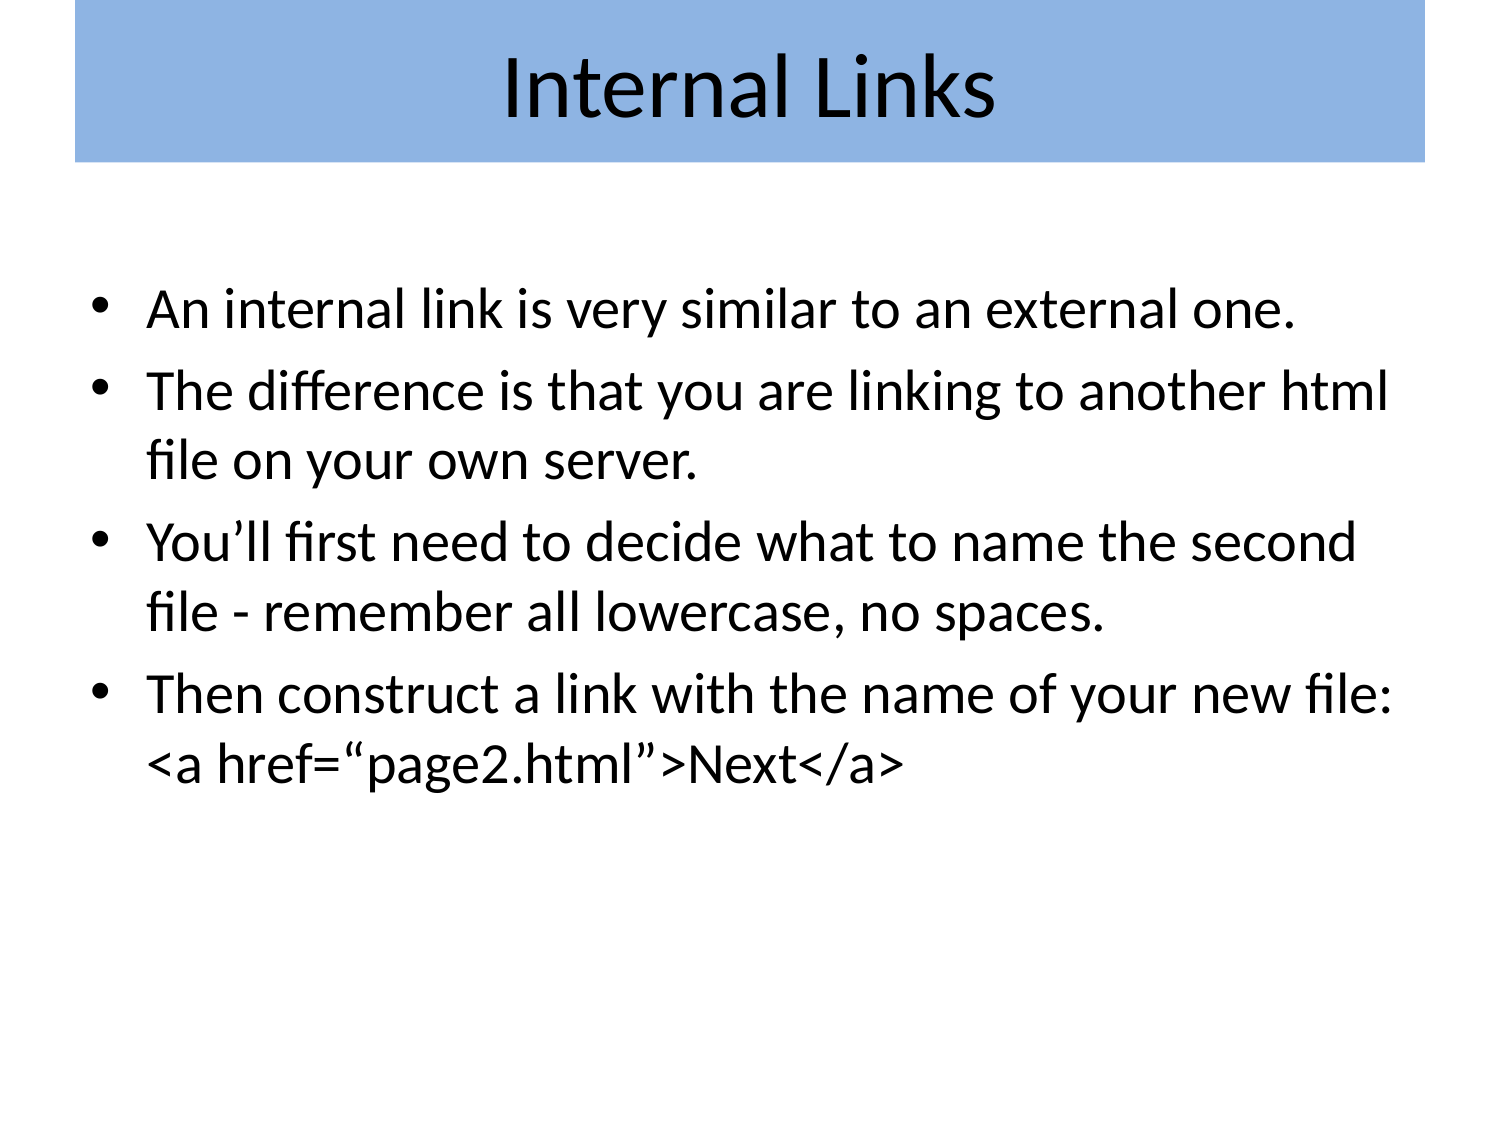

# Internal Links
An internal link is very similar to an external one.
The difference is that you are linking to another html file on your own server.
You’ll first need to decide what to name the second file - remember all lowercase, no spaces.
Then construct a link with the name of your new file: <a href=“page2.html”>Next</a>